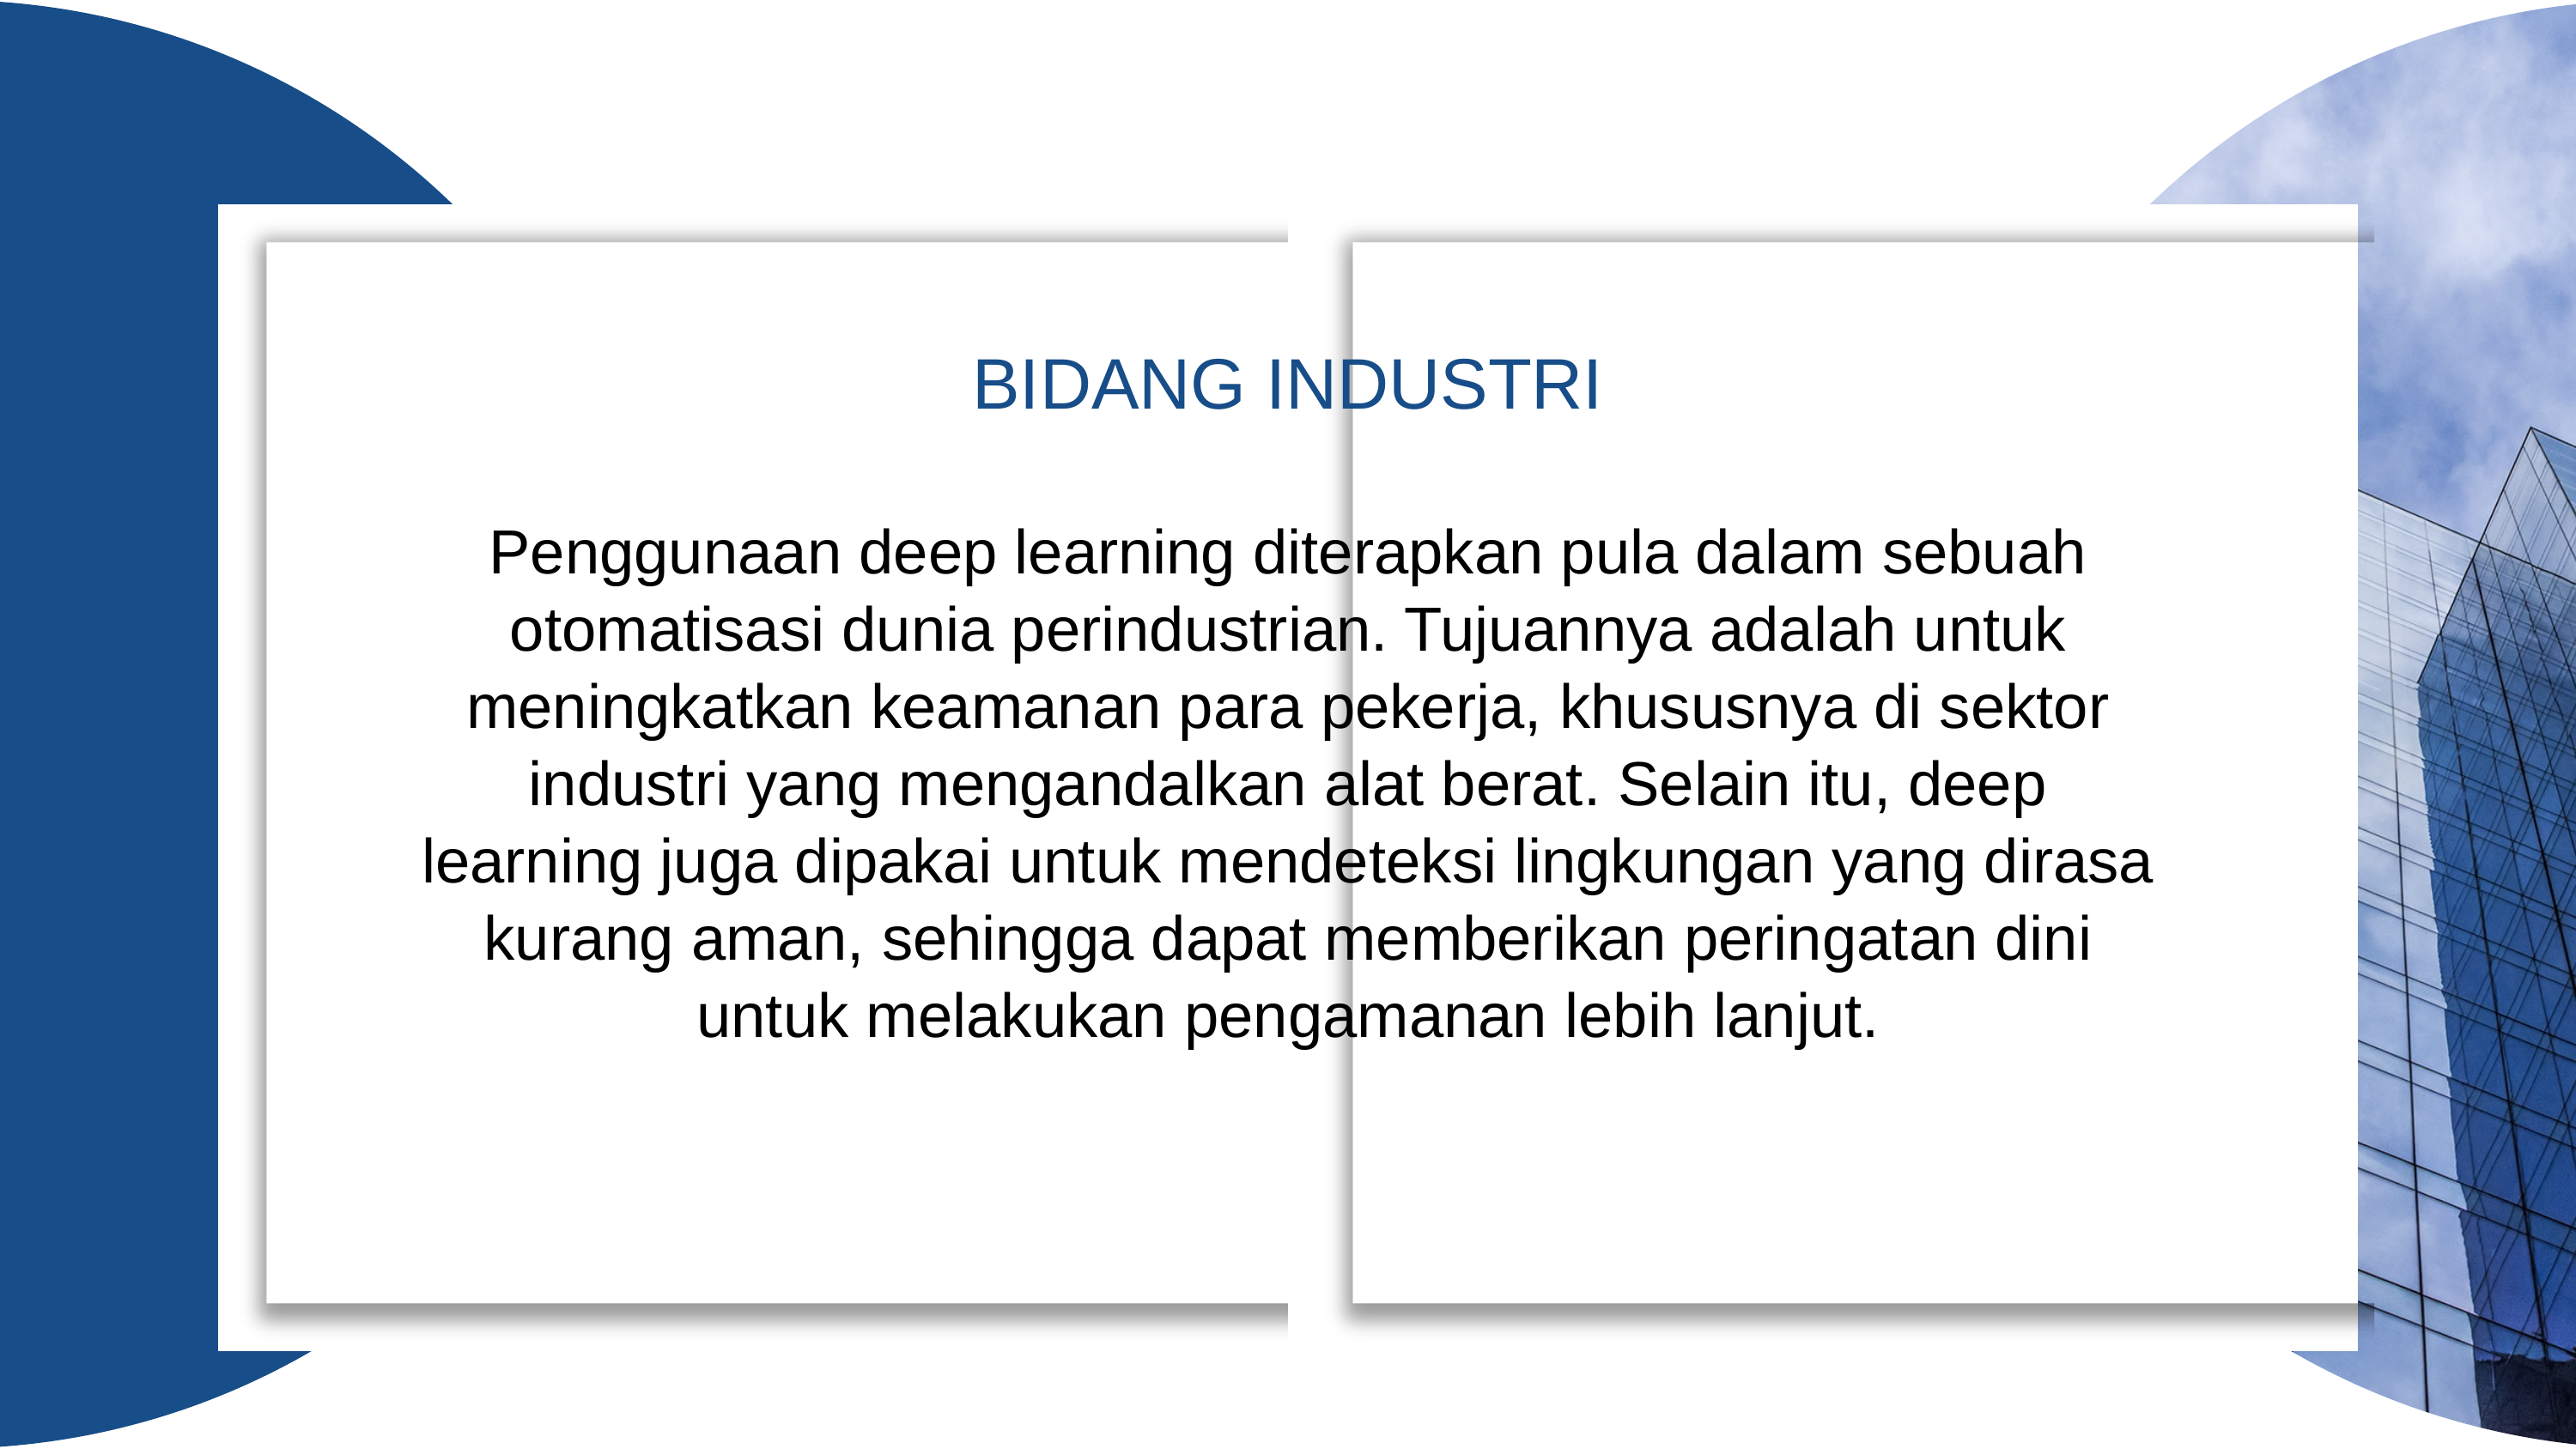

BIDANG INDUSTRI
Penggunaan deep learning diterapkan pula dalam sebuah otomatisasi dunia perindustrian. Tujuannya adalah untuk meningkatkan keamanan para pekerja, khususnya di sektor industri yang mengandalkan alat berat. Selain itu, deep learning juga dipakai untuk mendeteksi lingkungan yang dirasa kurang aman, sehingga dapat memberikan peringatan dini untuk melakukan pengamanan lebih lanjut.